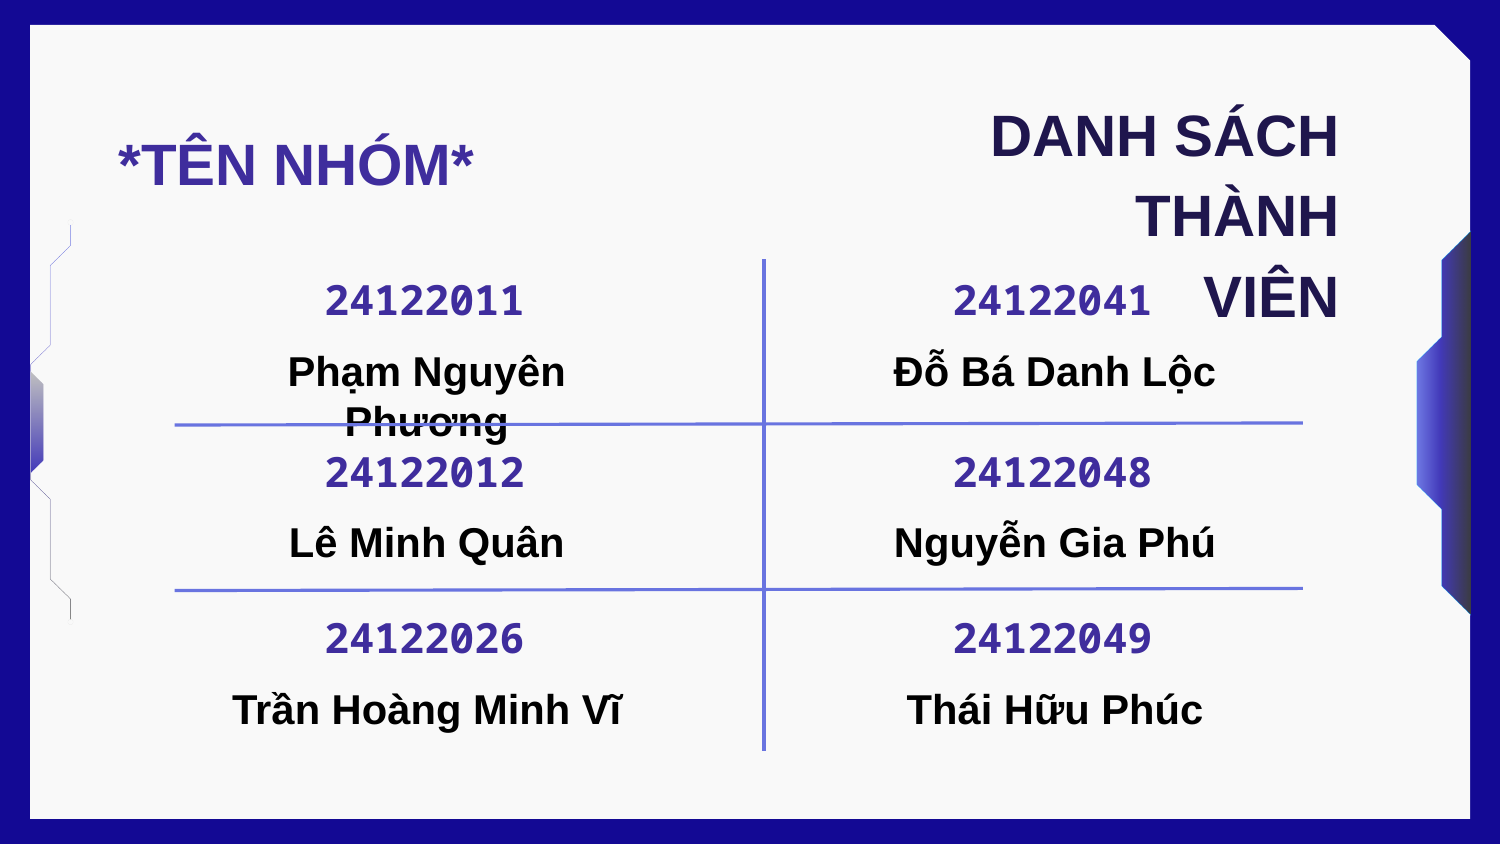

# DANH SÁCH THÀNH VIÊN
*TÊN NHÓM*
24122011
24122041
Phạm Nguyên Phương
Đỗ Bá Danh Lộc
24122012
24122048
Lê Minh Quân
Nguyễn Gia Phú
24122026
24122049
Trần Hoàng Minh Vĩ
Thái Hữu Phúc